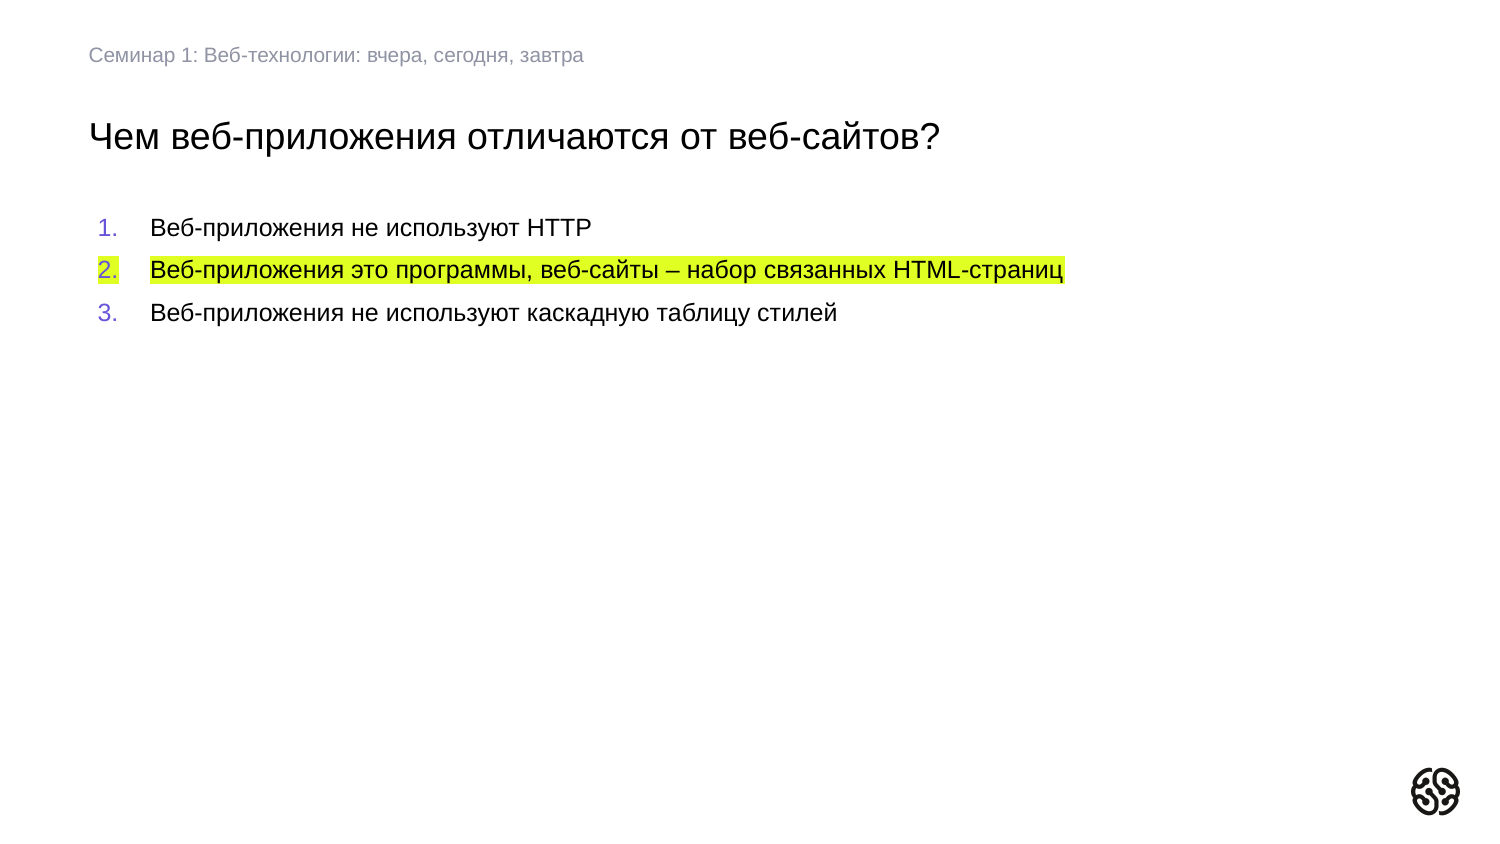

Семинар 1: Веб-технологии: вчера, сегодня, завтра
# Чем веб-приложения отличаются от веб-сайтов?
Веб-приложения не используют HTTP
Веб-приложения это программы, веб-сайты – набор связанных HTML-страниц
Веб-приложения не используют каскадную таблицу стилей